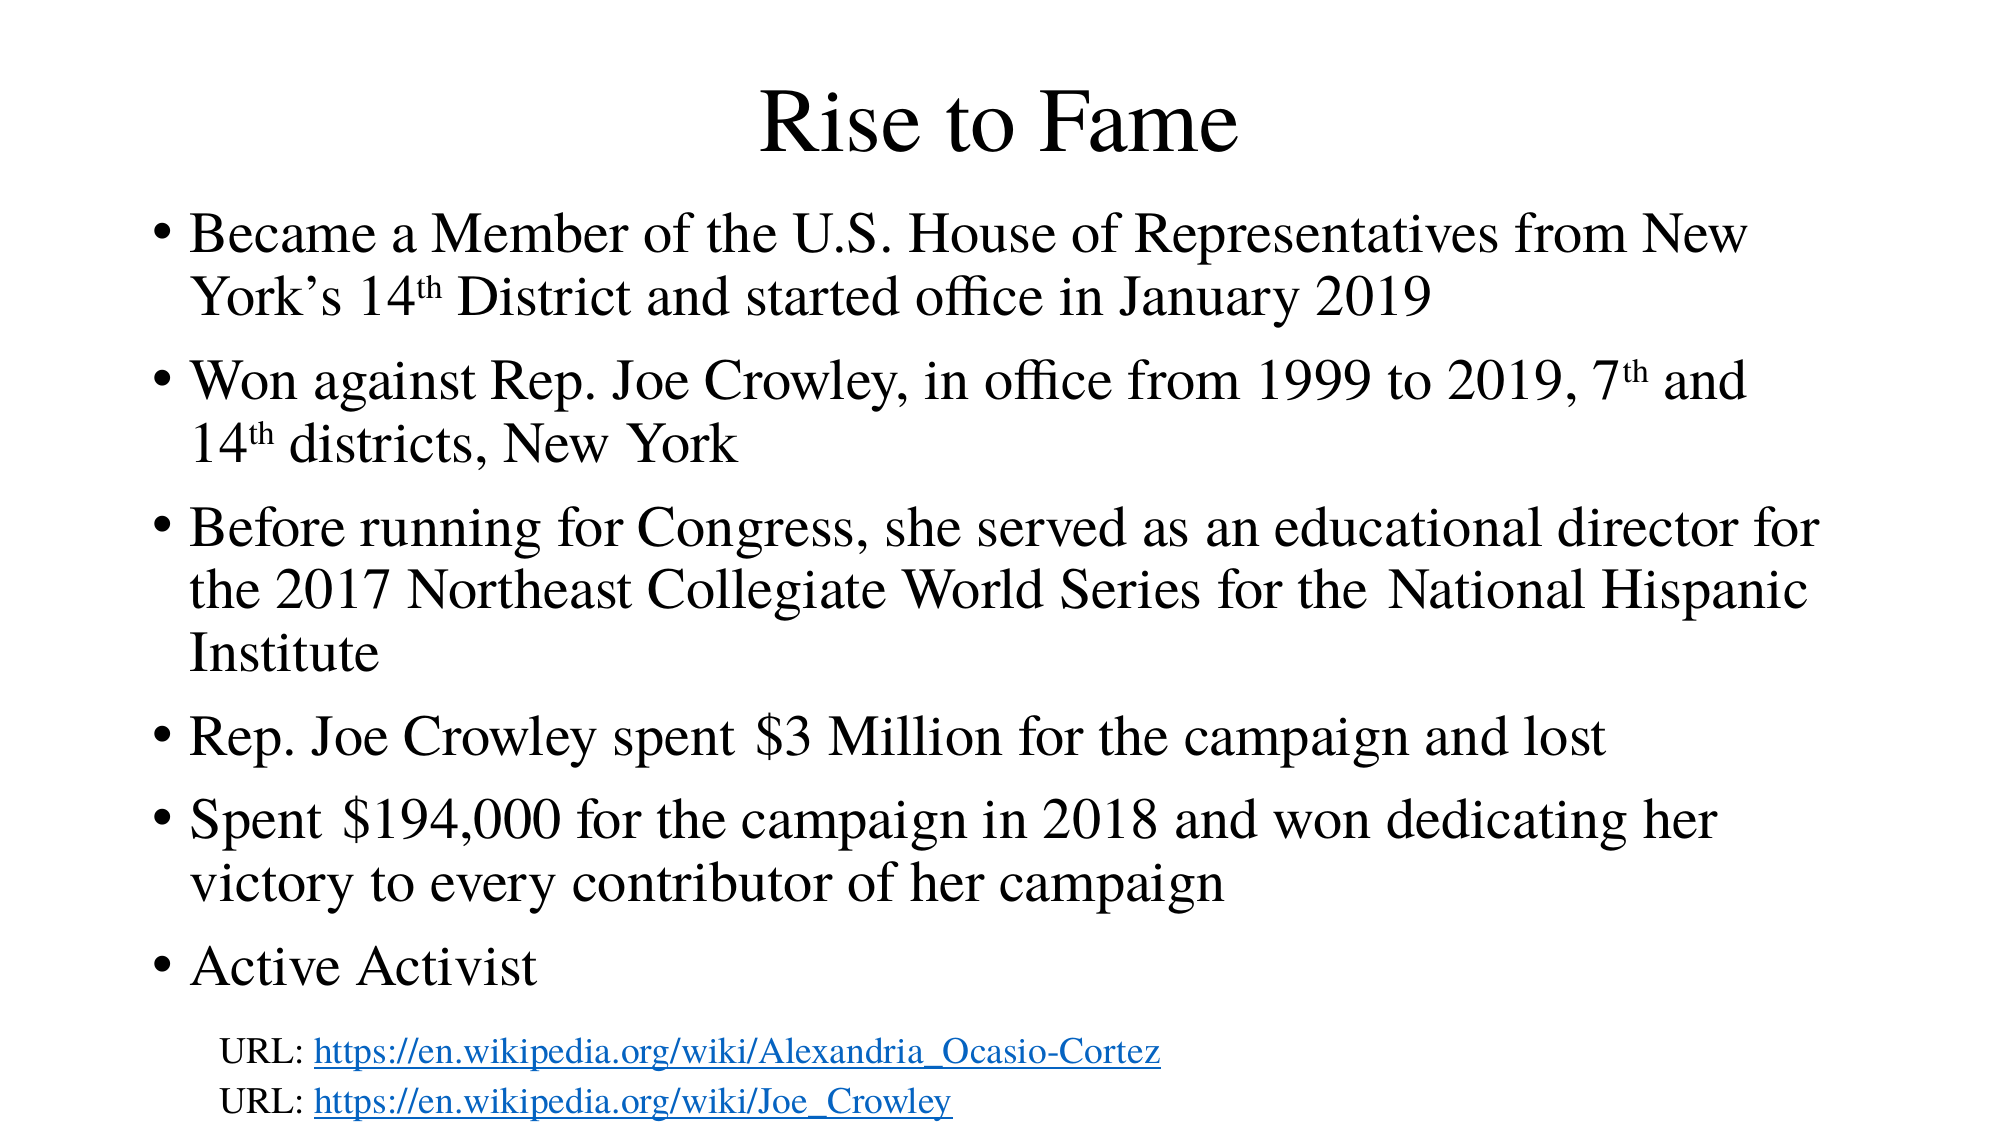

# Rise to Fame
Became a Member of the U.S. House of Representatives from New York’s 14th District and started office in January 2019
Won against Rep. Joe Crowley, in office from 1999 to 2019, 7th and 14th districts, New York
Before running for Congress, she served as an educational director for the 2017 Northeast Collegiate World Series for the National Hispanic Institute
Rep. Joe Crowley spent $3 Million for the campaign and lost
Spent $194,000 for the campaign in 2018 and won dedicating her victory to every contributor of her campaign
Active Activist
URL: https://en.wikipedia.org/wiki/Alexandria_Ocasio-Cortez
URL: https://en.wikipedia.org/wiki/Joe_Crowley